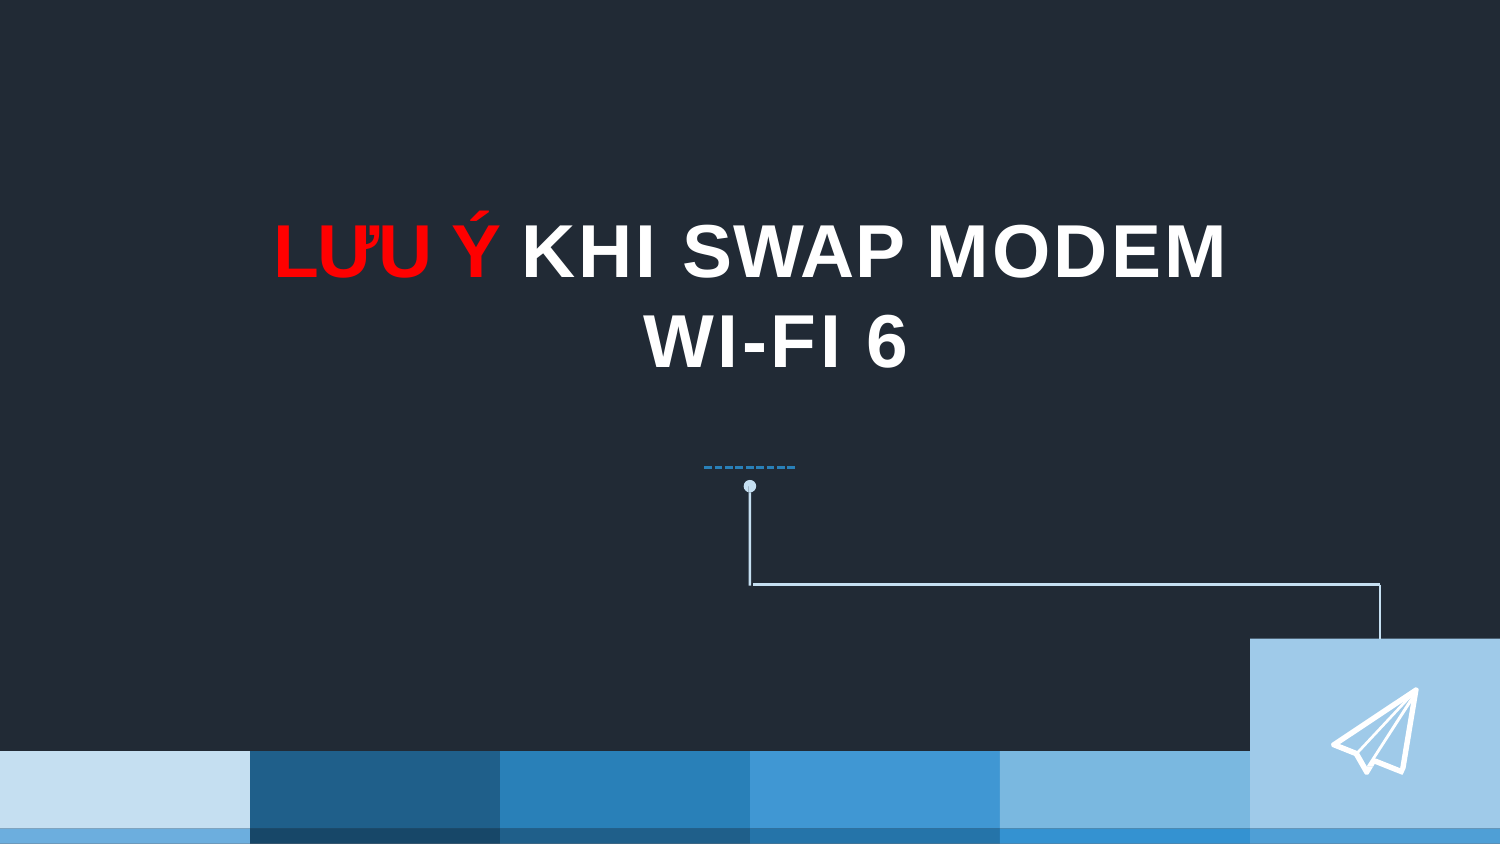

# LƯU Ý KHI SWAP MODEM  WI-FI 6